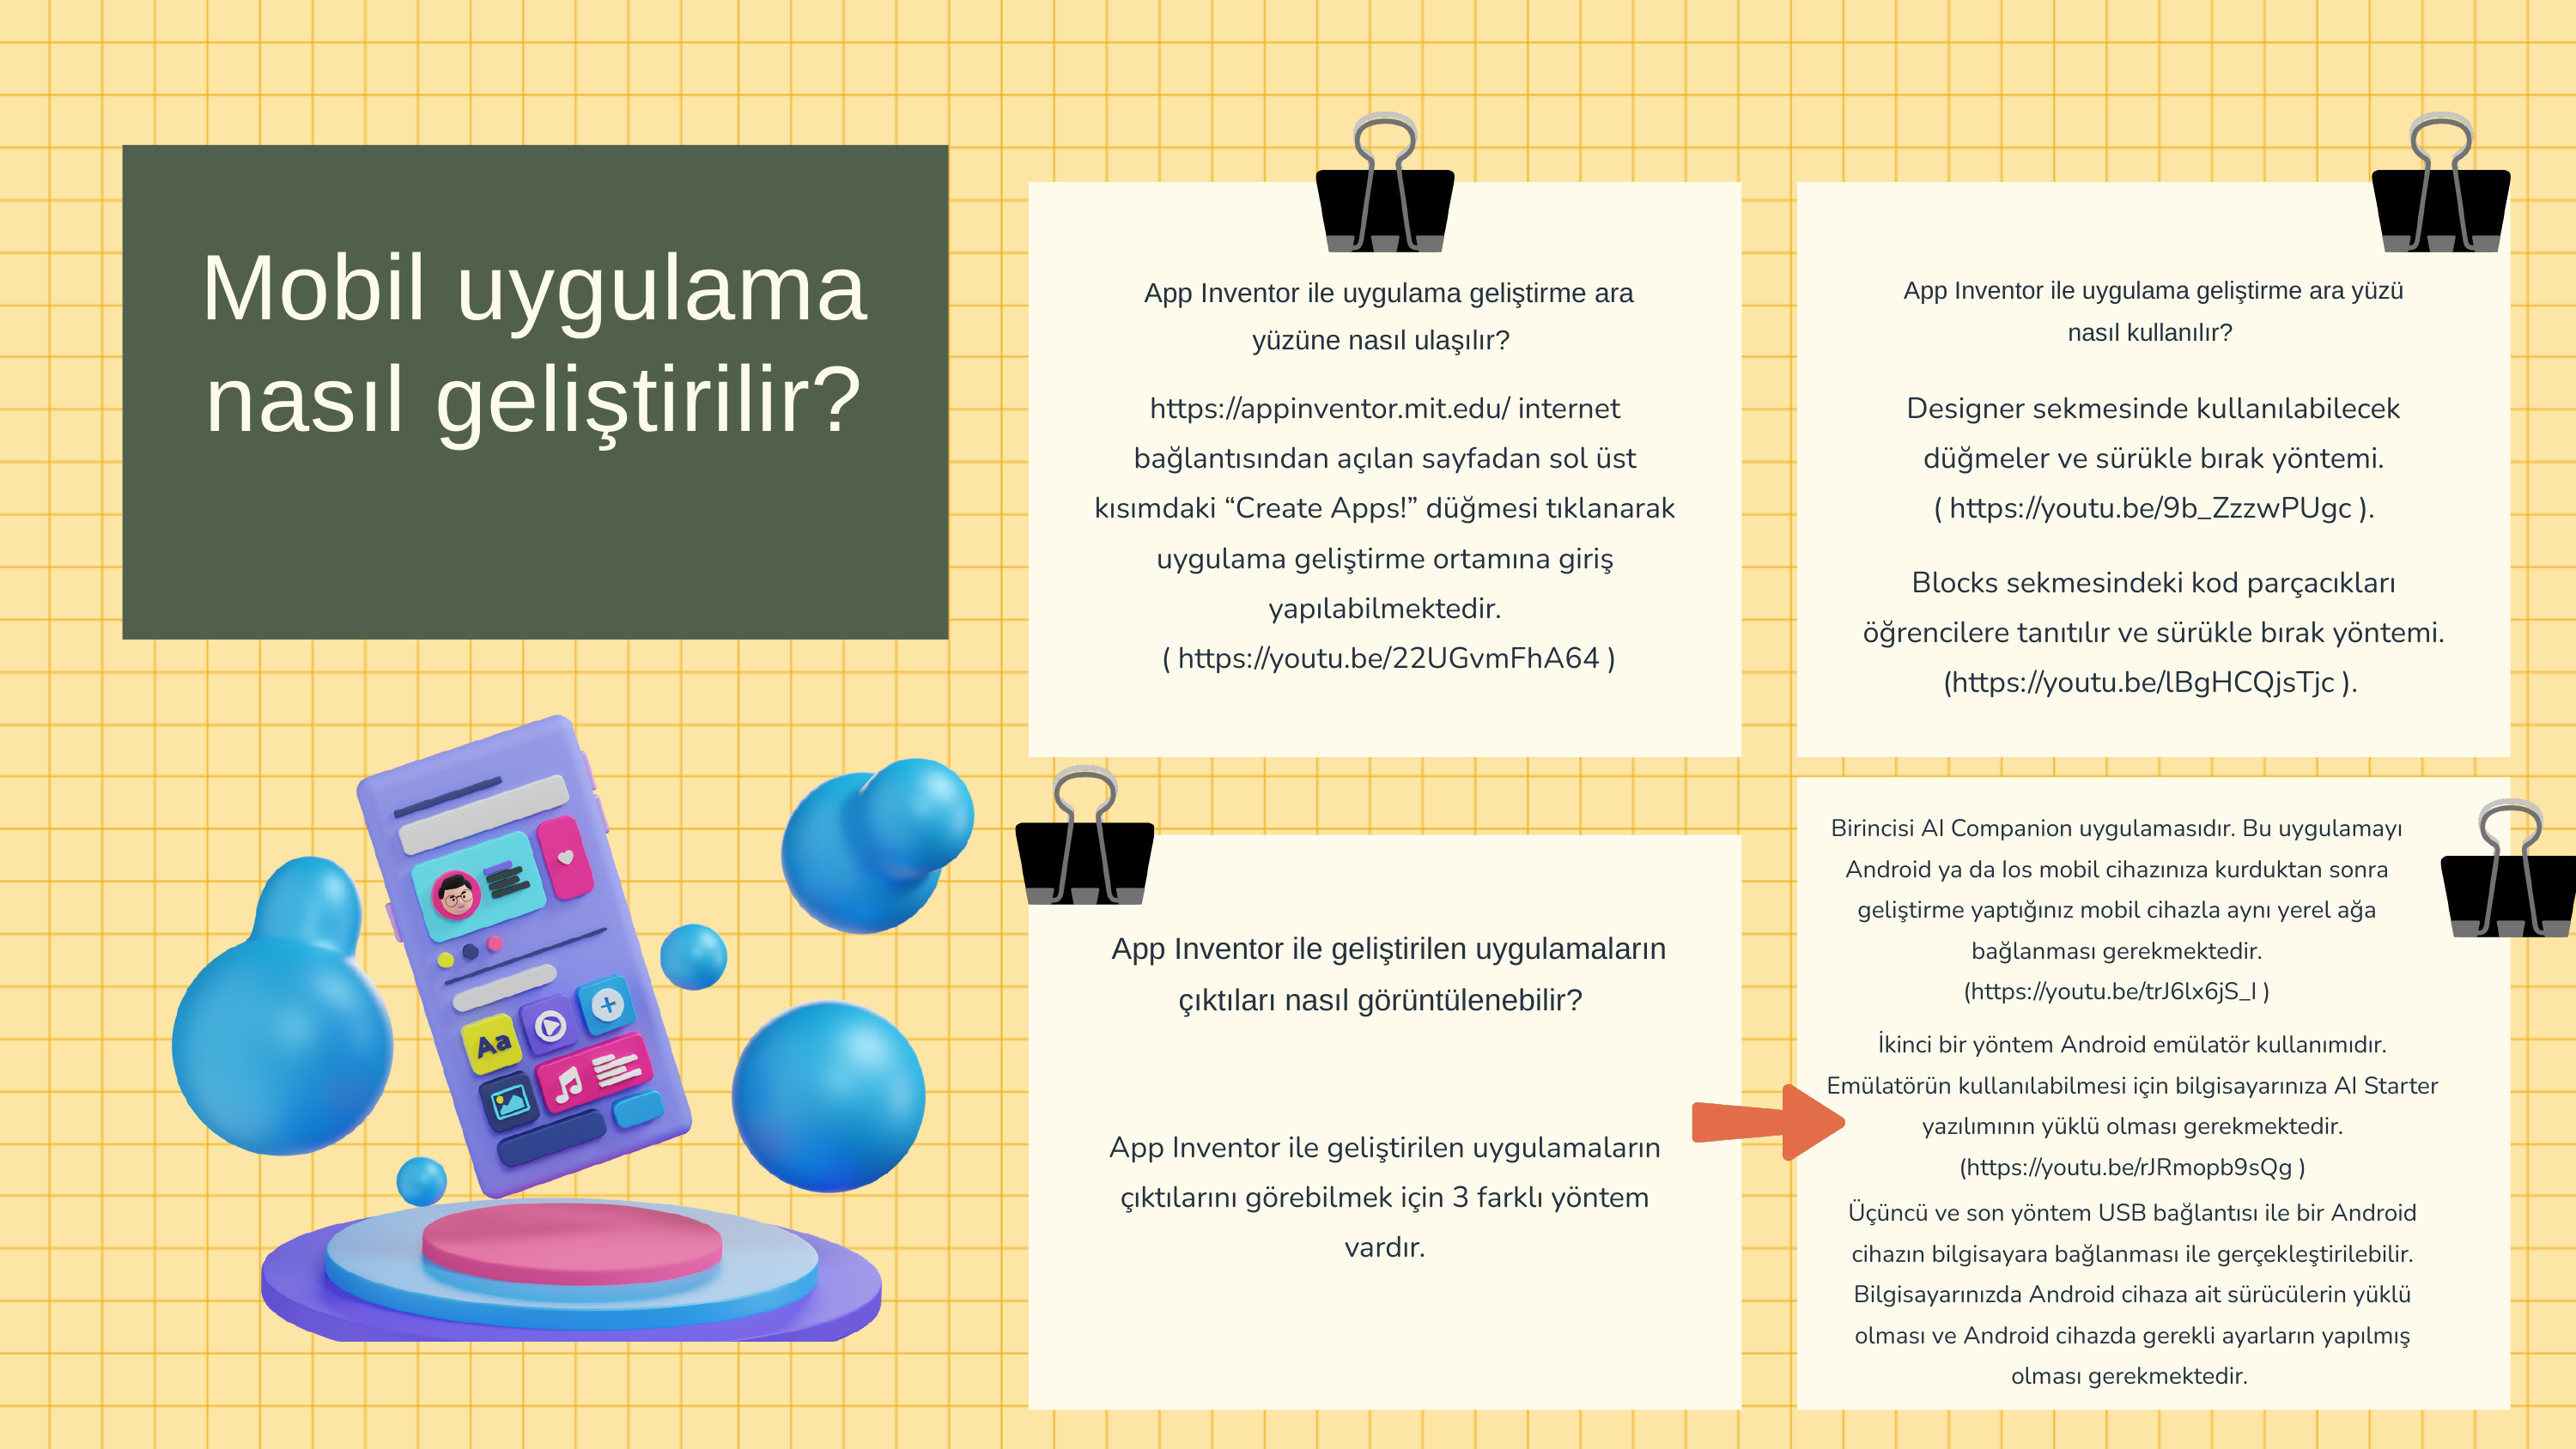

Mobil uygulama nasıl geliştirilir?
 App Inventor ile uygulama geliştirme ara yüzüne nasıl ulaşılır?
App Inventor ile uygulama geliştirme ara yüzü nasıl kullanılır?
https://appinventor.mit.edu/ internet bağlantısından açılan sayfadan sol üst kısımdaki “Create Apps!” düğmesi tıklanarak uygulama geliştirme ortamına giriş yapılabilmektedir.
 ( https://youtu.be/22UGvmFhA64 )
Designer sekmesinde kullanılabilecek düğmeler ve sürükle bırak yöntemi.
( https://youtu.be/9b_ZzzwPUgc ).
Blocks sekmesindeki kod parçacıkları öğrencilere tanıtılır ve sürükle bırak yöntemi. (https://youtu.be/lBgHCQjsTjc ).

Birincisi AI Companion uygulamasıdır. Bu uygulamayı Android ya da Ios mobil cihazınıza kurduktan sonra geliştirme yaptığınız mobil cihazla aynı yerel ağa bağlanması gerekmektedir.
(https://youtu.be/trJ6lx6jS_I )

 App Inventor ile geliştirilen uygulamaların çıktıları nasıl görüntülenebilir?
İkinci bir yöntem Android emülatör kullanımıdır. Emülatörün kullanılabilmesi için bilgisayarınıza AI Starter yazılımının yüklü olması gerekmektedir.
(https://youtu.be/rJRmopb9sQg )

App Inventor ile geliştirilen uygulamaların çıktılarını görebilmek için 3 farklı yöntem vardır.
Üçüncü ve son yöntem USB bağlantısı ile bir Android cihazın bilgisayara bağlanması ile gerçekleştirilebilir. Bilgisayarınızda Android cihaza ait sürücülerin yüklü olması ve Android cihazda gerekli ayarların yapılmış olması gerekmektedir.